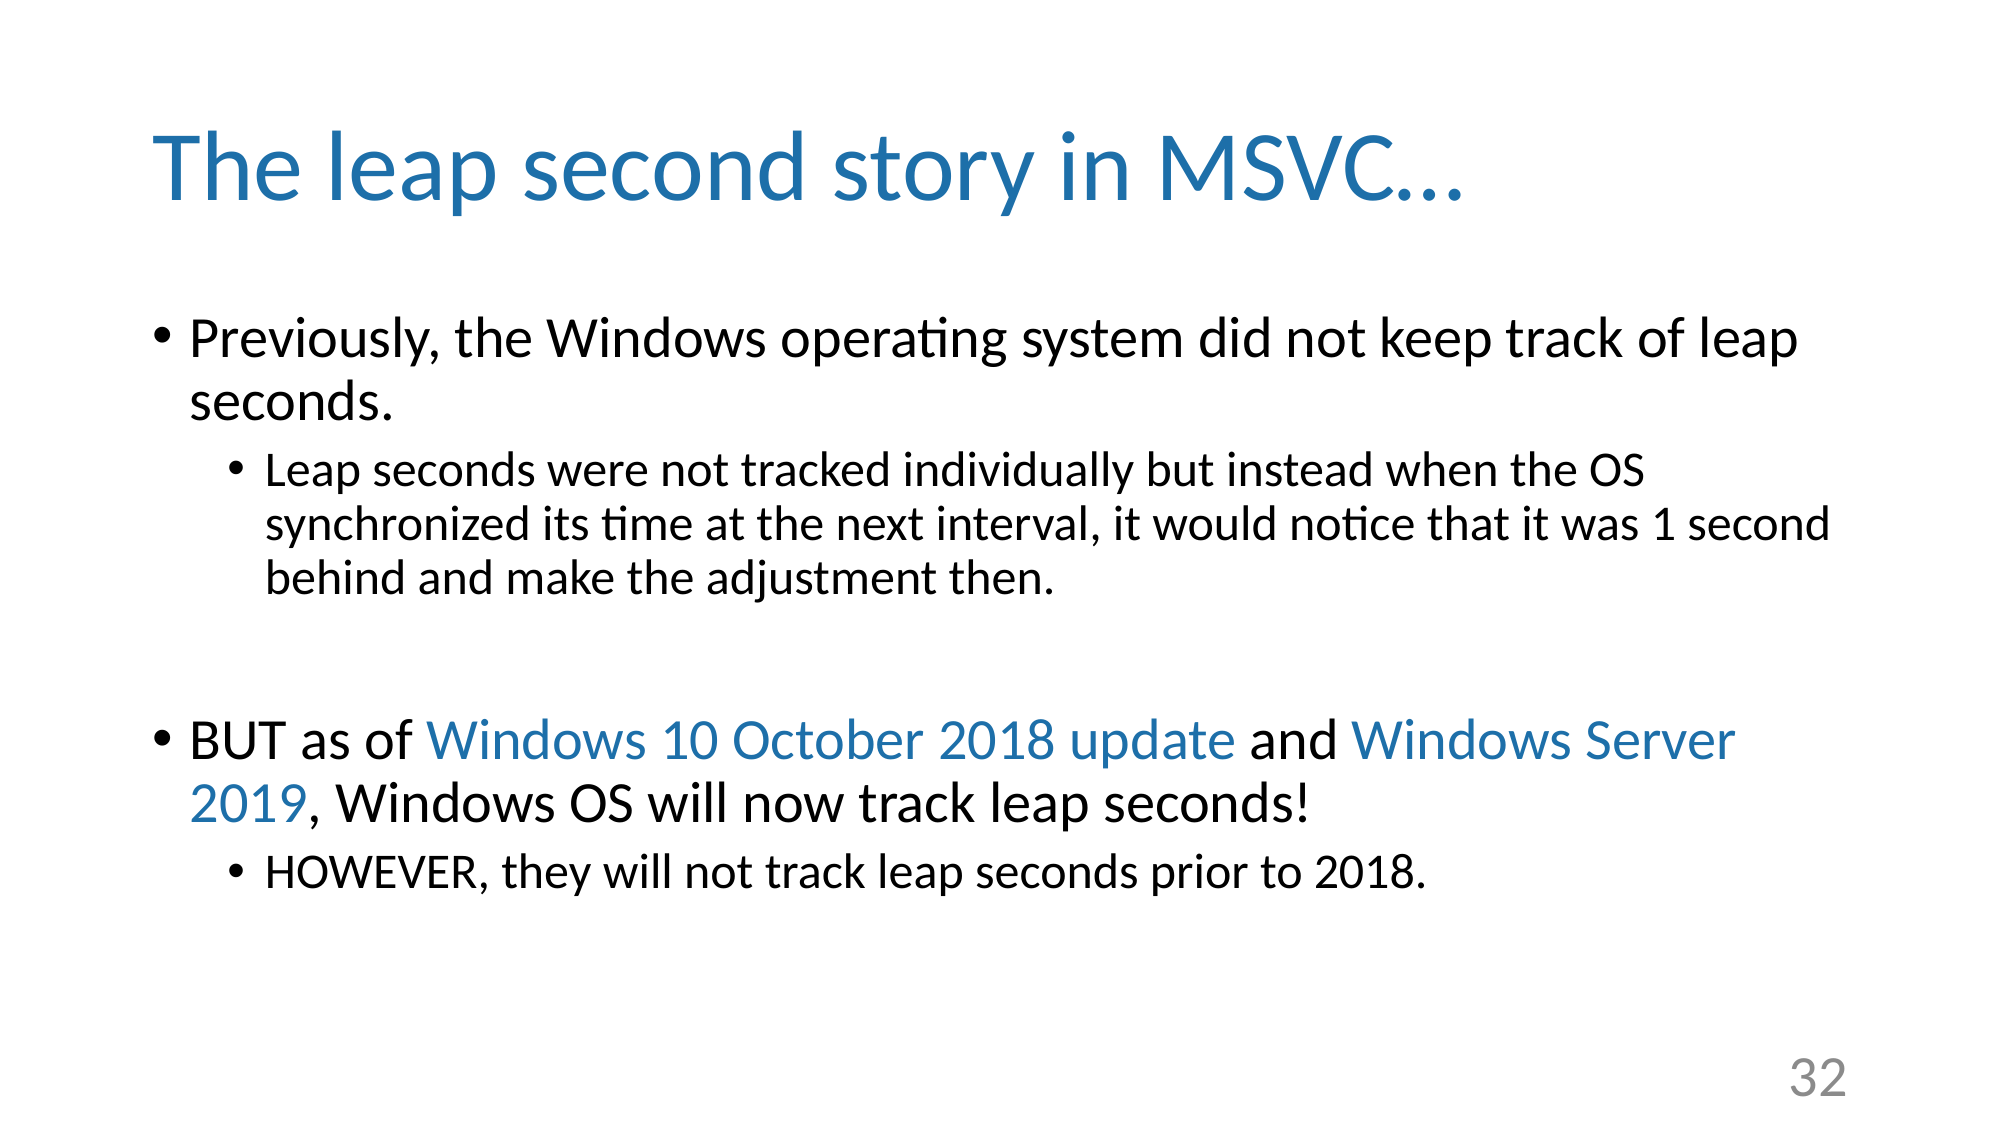

# The leap second story in MSVC…
Previously, the Windows operating system did not keep track of leap seconds.
Leap seconds were not tracked individually but instead when the OS synchronized its time at the next interval, it would notice that it was 1 second behind and make the adjustment then.

BUT as of Windows 10 October 2018 update and Windows Server 2019, Windows OS will now track leap seconds!
HOWEVER, they will not track leap seconds prior to 2018.
32